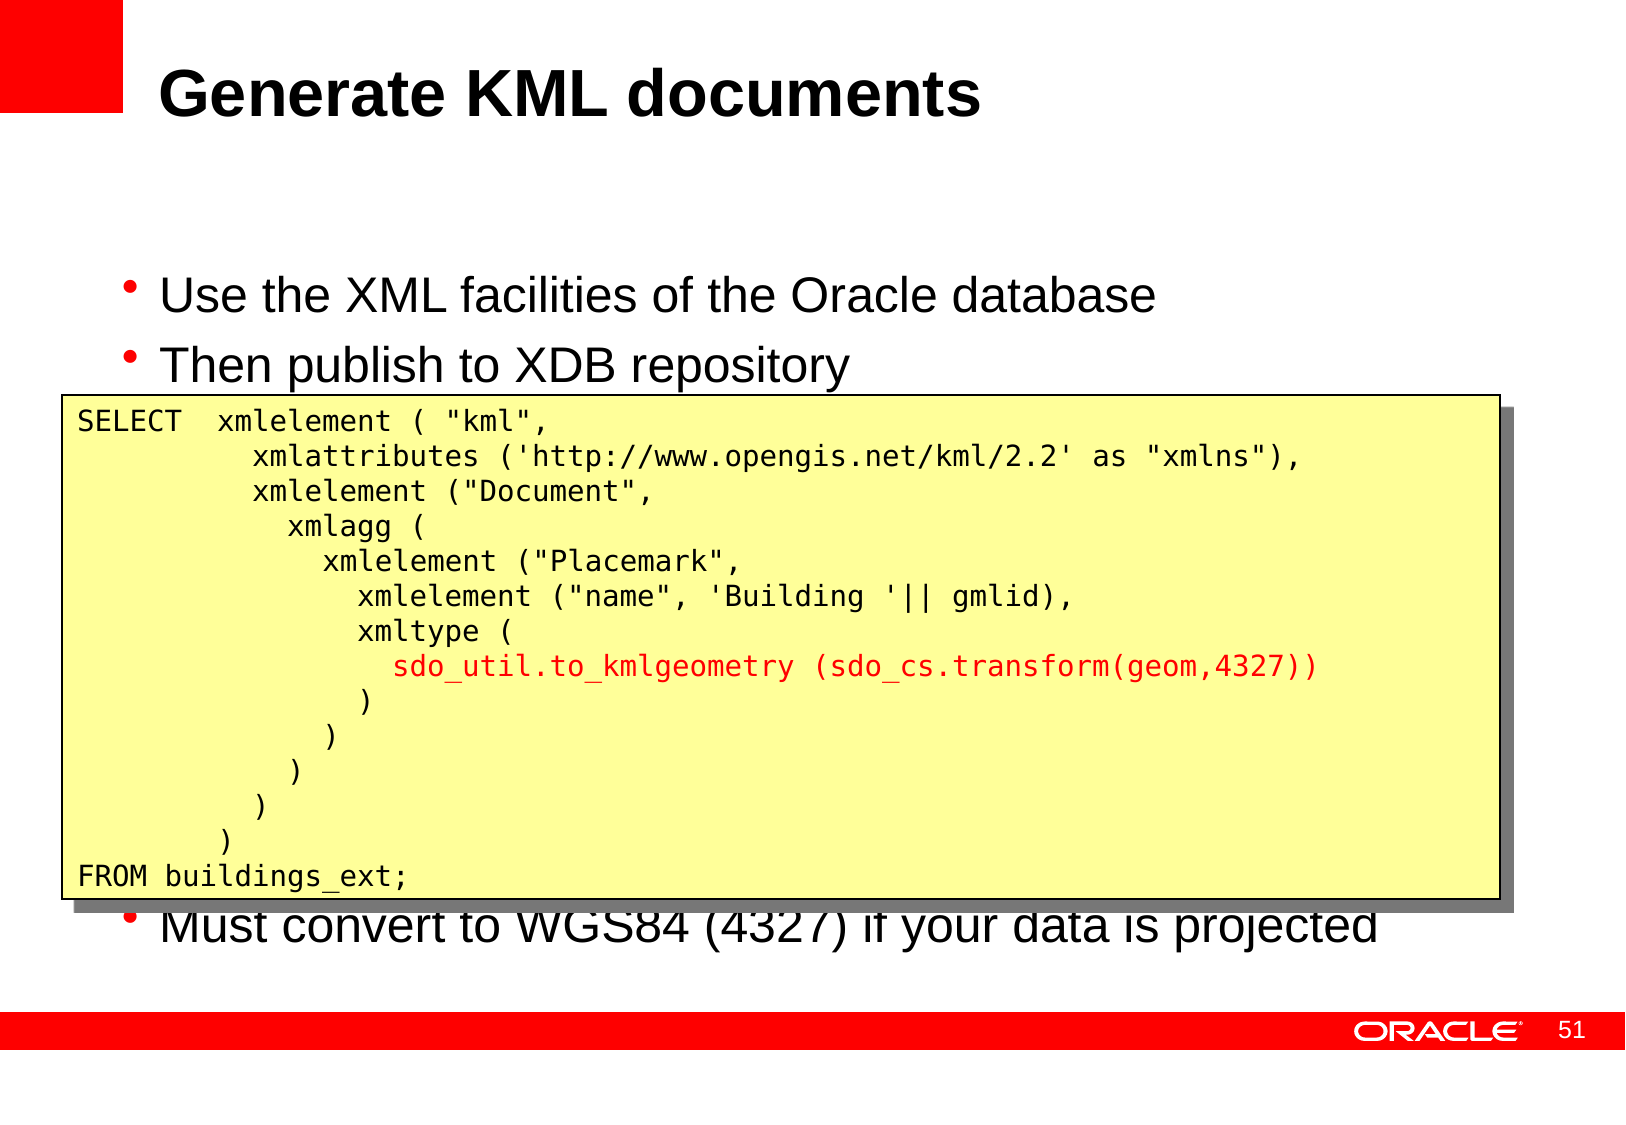

# Generate KML documents
Use the XML facilities of the Oracle database
Then publish to XDB repository

Must convert to WGS84 (4327) if your data is projected

SELECT  xmlelement ( "kml",
          xmlattributes ('http://www.opengis.net/kml/2.2' as "xmlns"),
          xmlelement ("Document",
            xmlagg (
              xmlelement ("Placemark",
                xmlelement ("name", 'Building '|| gmlid),
                xmltype (
                  sdo_util.to_kmlgeometry (sdo_cs.transform(geom,4327))
                )
              )
            )
          )
        )
FROM buildings_ext;